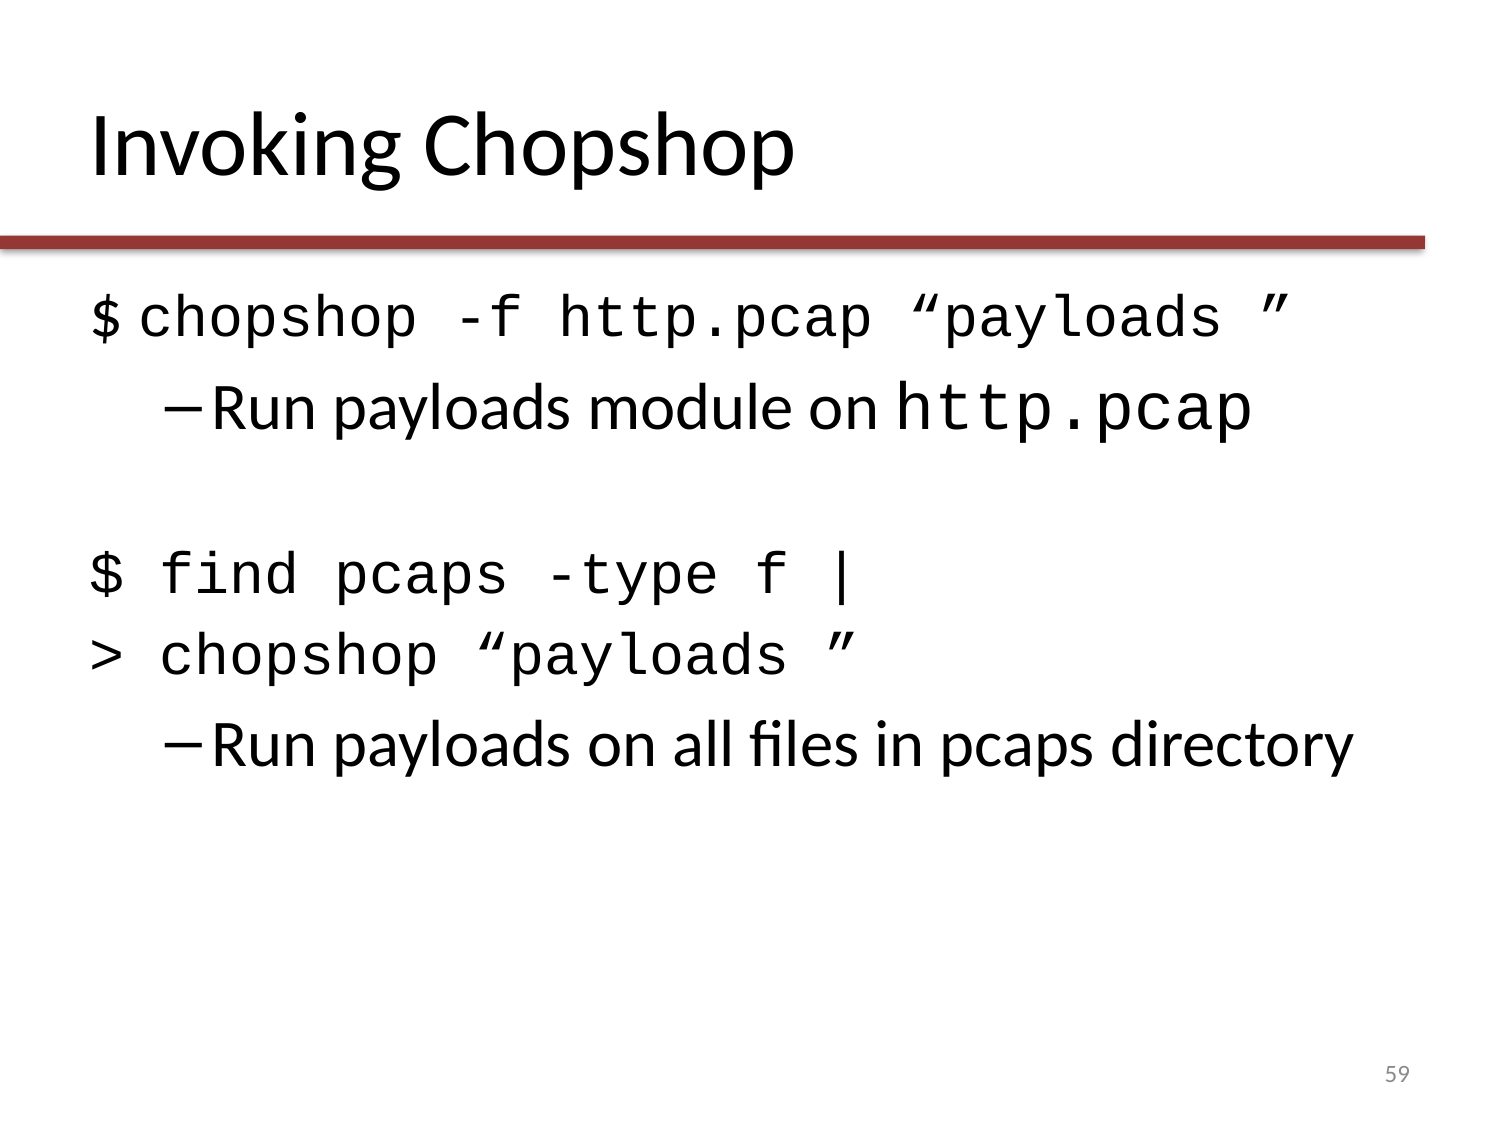

Invoking Chopshop
$ chopshop -f http.pcap “payloads ”
Run payloads module on http.pcap

$ find pcaps -type f |
> chopshop “payloads ”
Run payloads on all files in pcaps directory

59